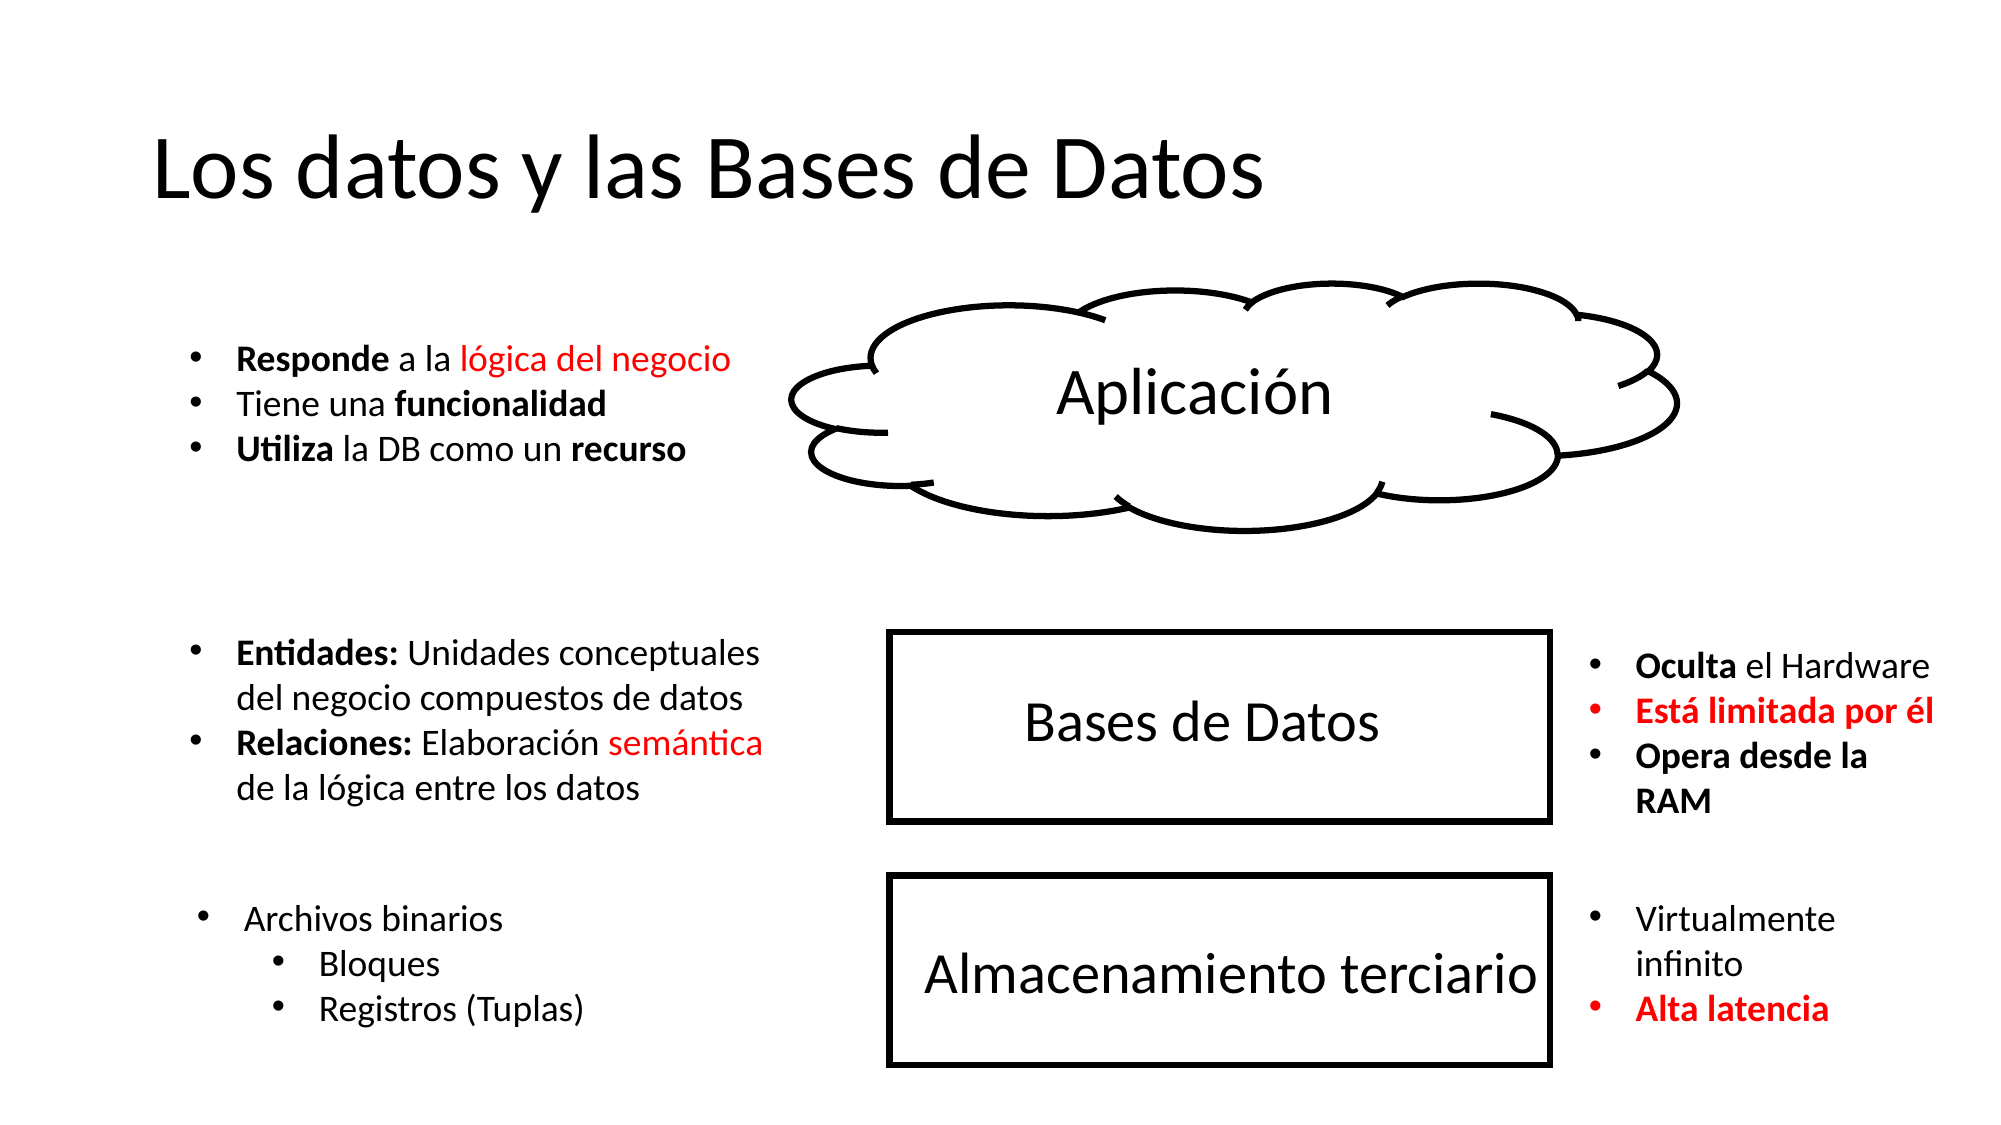

# Los datos y las Bases de Datos

Aplicación
Responde a la lógica del negocio
Tiene una funcionalidad
Utiliza la DB como un recurso

Entidades: Unidades conceptuales del negocio compuestos de datos
Relaciones: Elaboración semántica de la lógica entre los datos

Oculta el Hardware
Está limitada por él
Opera desde la RAM
Bases de Datos

Archivos binarios
Bloques
Registros (Tuplas)
Virtualmente infinito
Alta latencia
Almacenamiento terciario